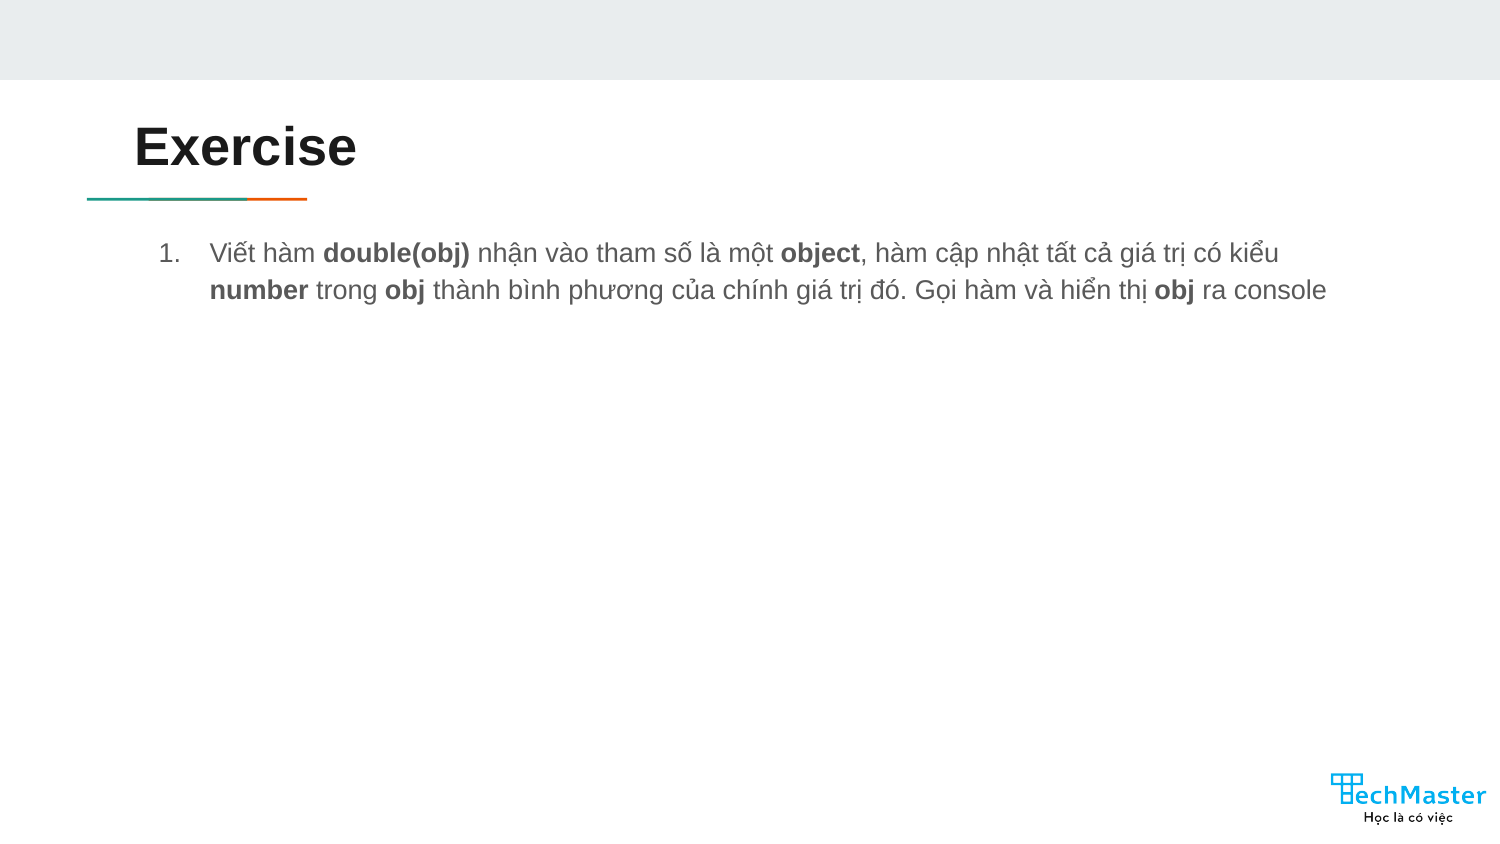

# Exercise
Viết hàm double(obj) nhận vào tham số là một object, hàm cập nhật tất cả giá trị có kiểu number trong obj thành bình phương của chính giá trị đó. Gọi hàm và hiển thị obj ra console